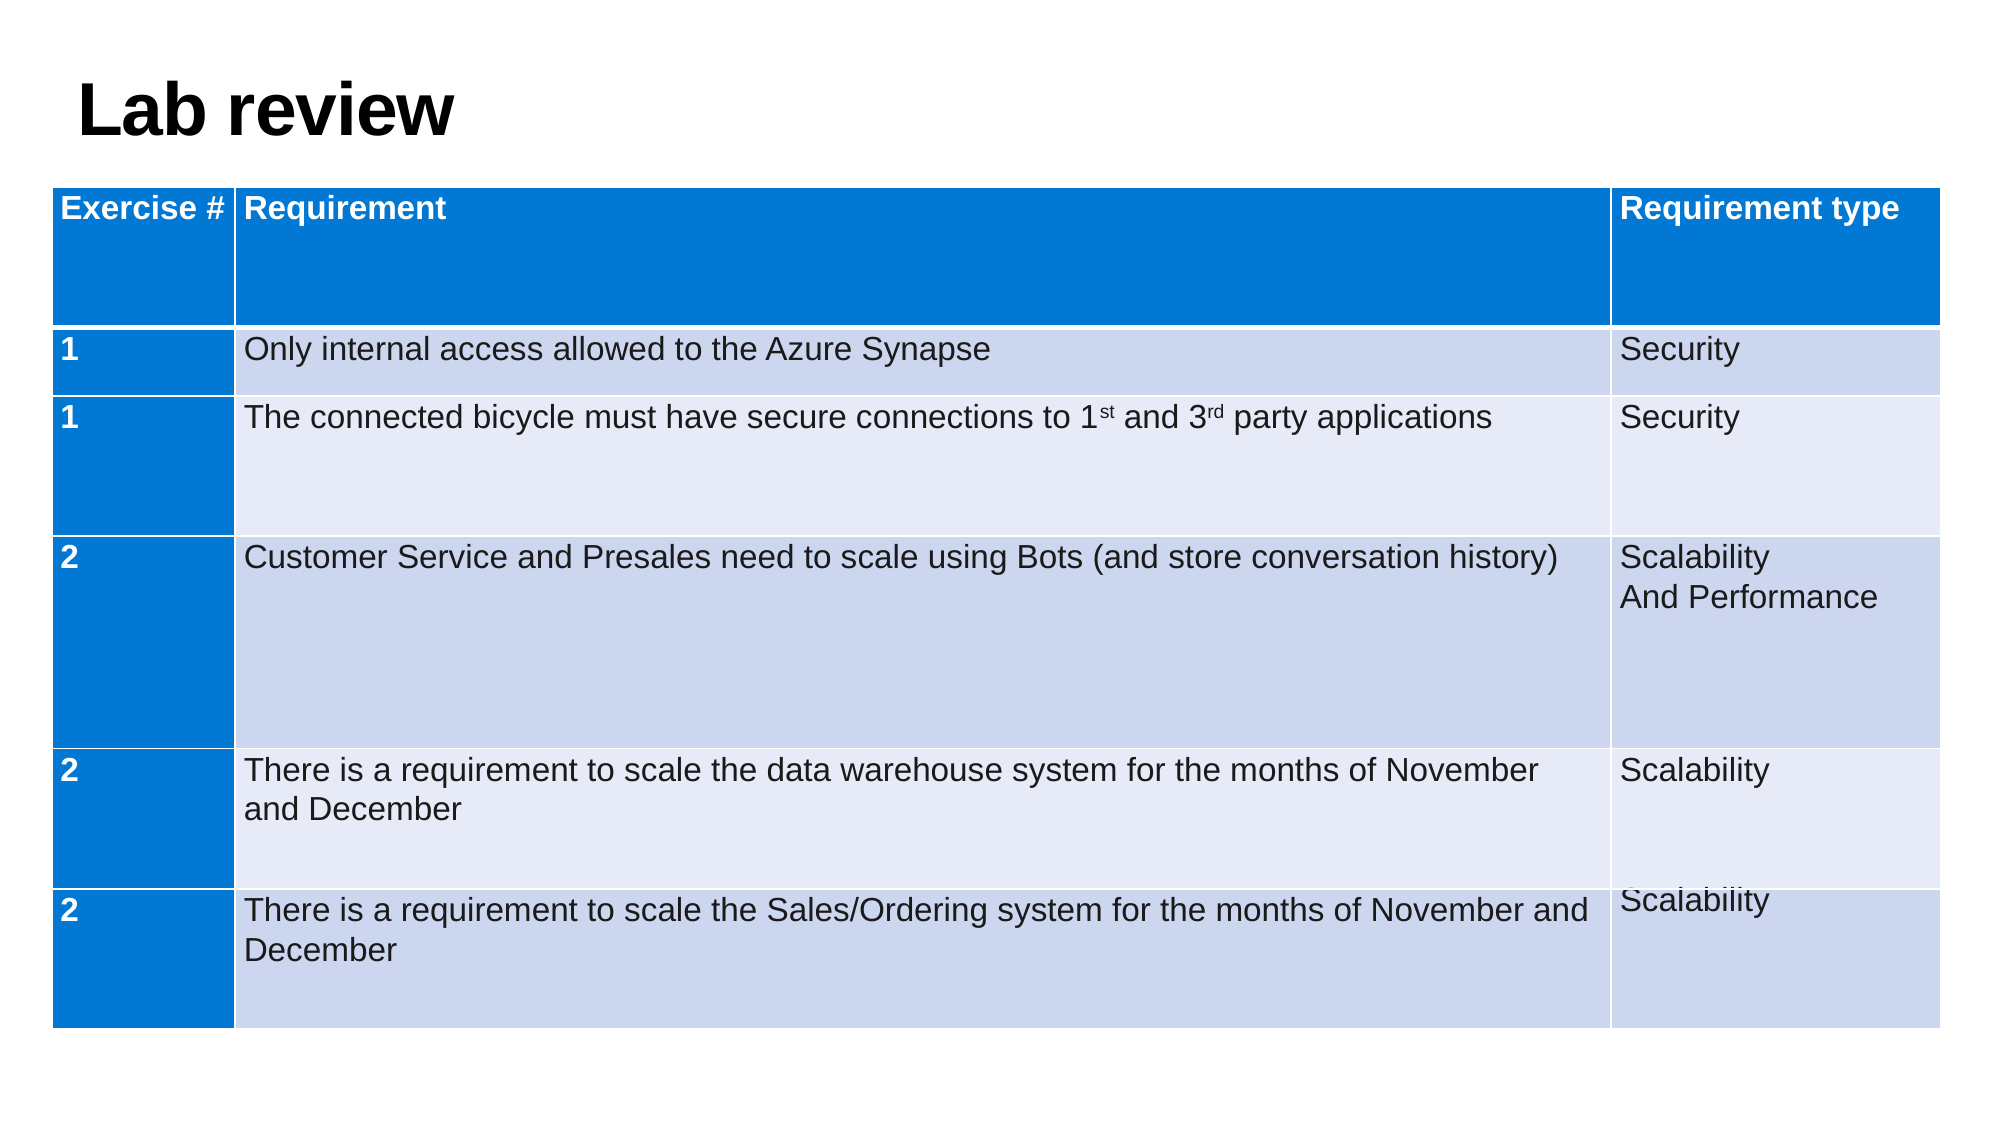

# Lab review
| Exercise # | Requirement | Requirement type |
| --- | --- | --- |
| 1 | Only internal access allowed to the Azure Synapse | Security |
| 1 | The connected bicycle must have secure connections to 1st and 3rd party applications | Security |
| 2 | Customer Service and Presales need to scale using Bots (and store conversation history) | Scalability And Performance |
| 2 | There is a requirement to scale the data warehouse system for the months of November and December | Scalability |
| 2 | There is a requirement to scale the Sales/Ordering system for the months of November and December | Scalability |